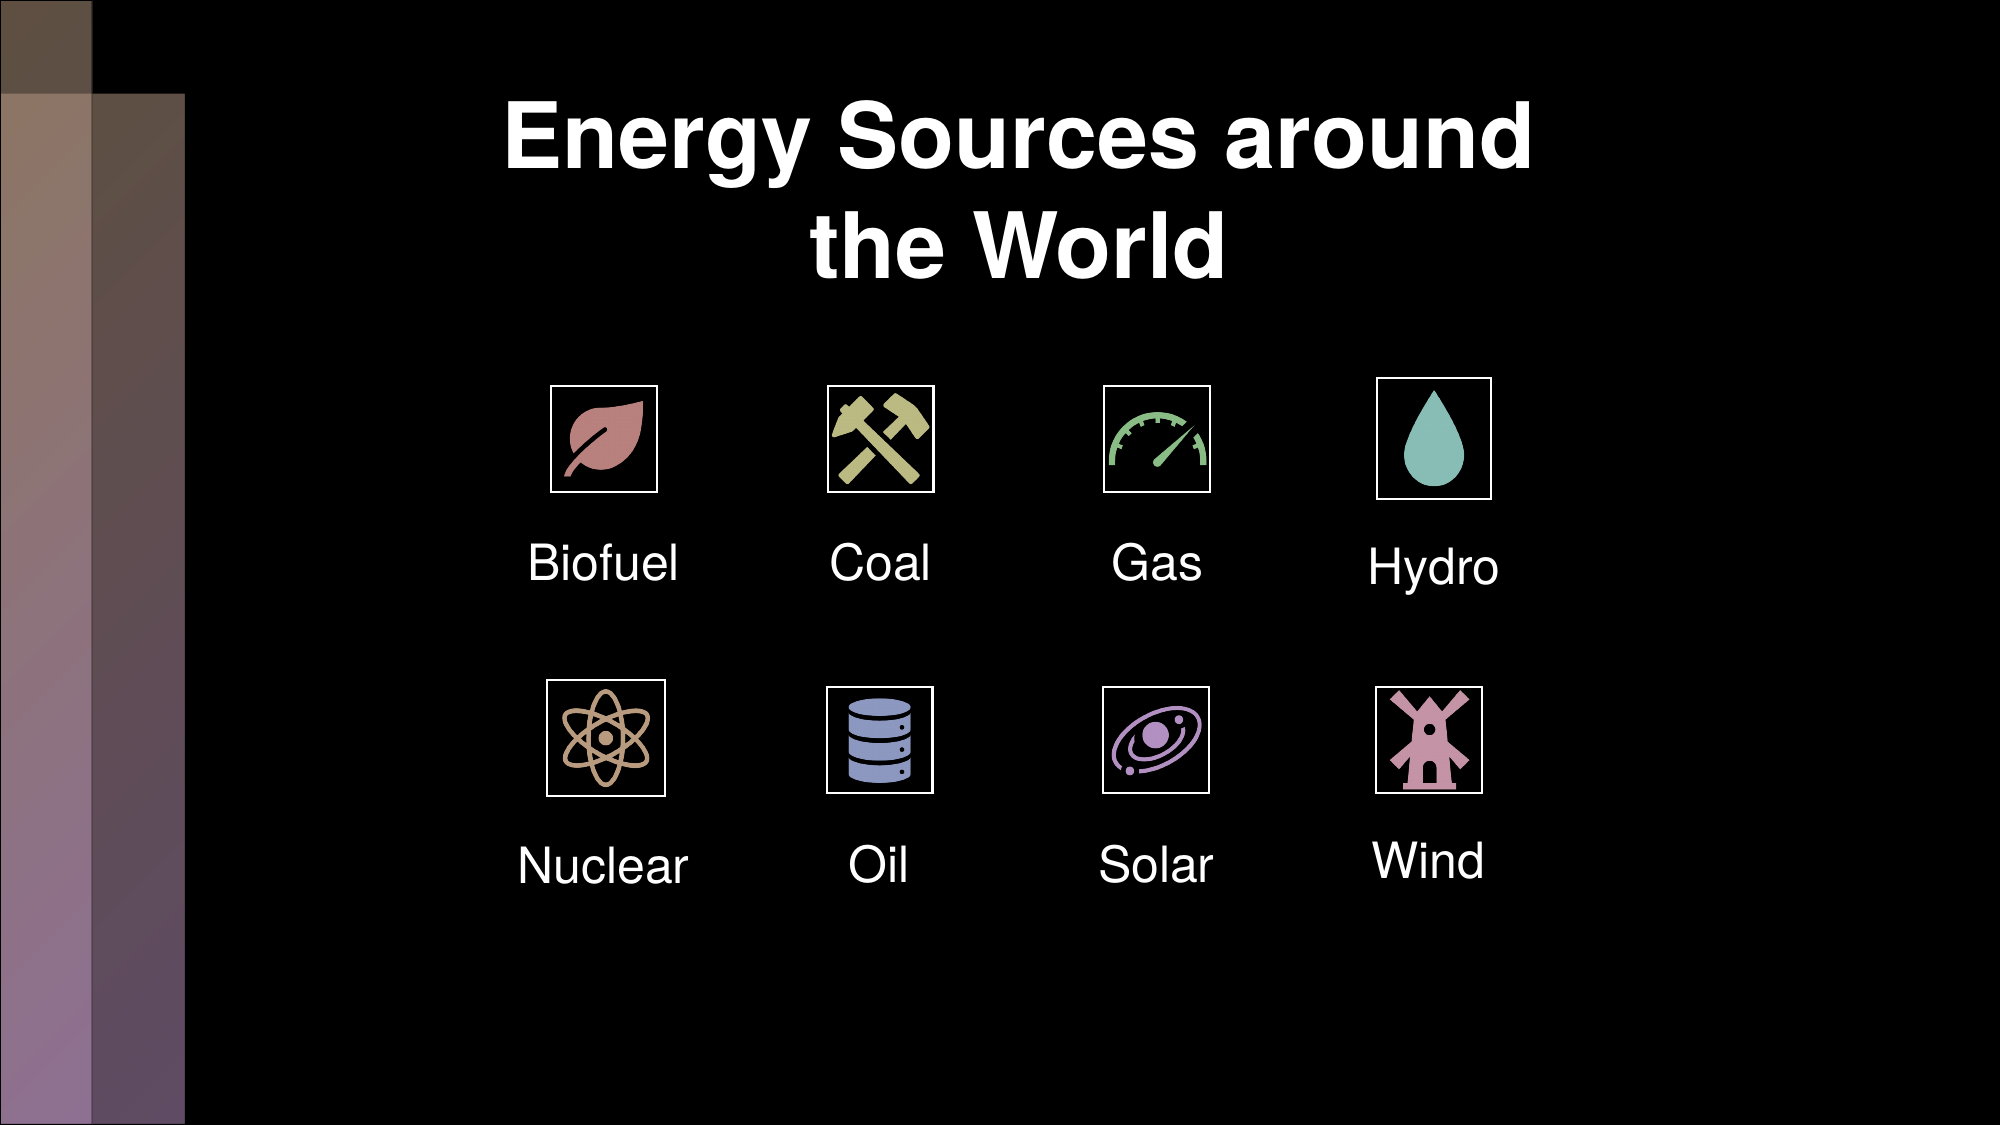

# Energy Sources around the World

Biofuel
Coal
Gas
Hydro
Oil
Solar
Wind

Nuclear